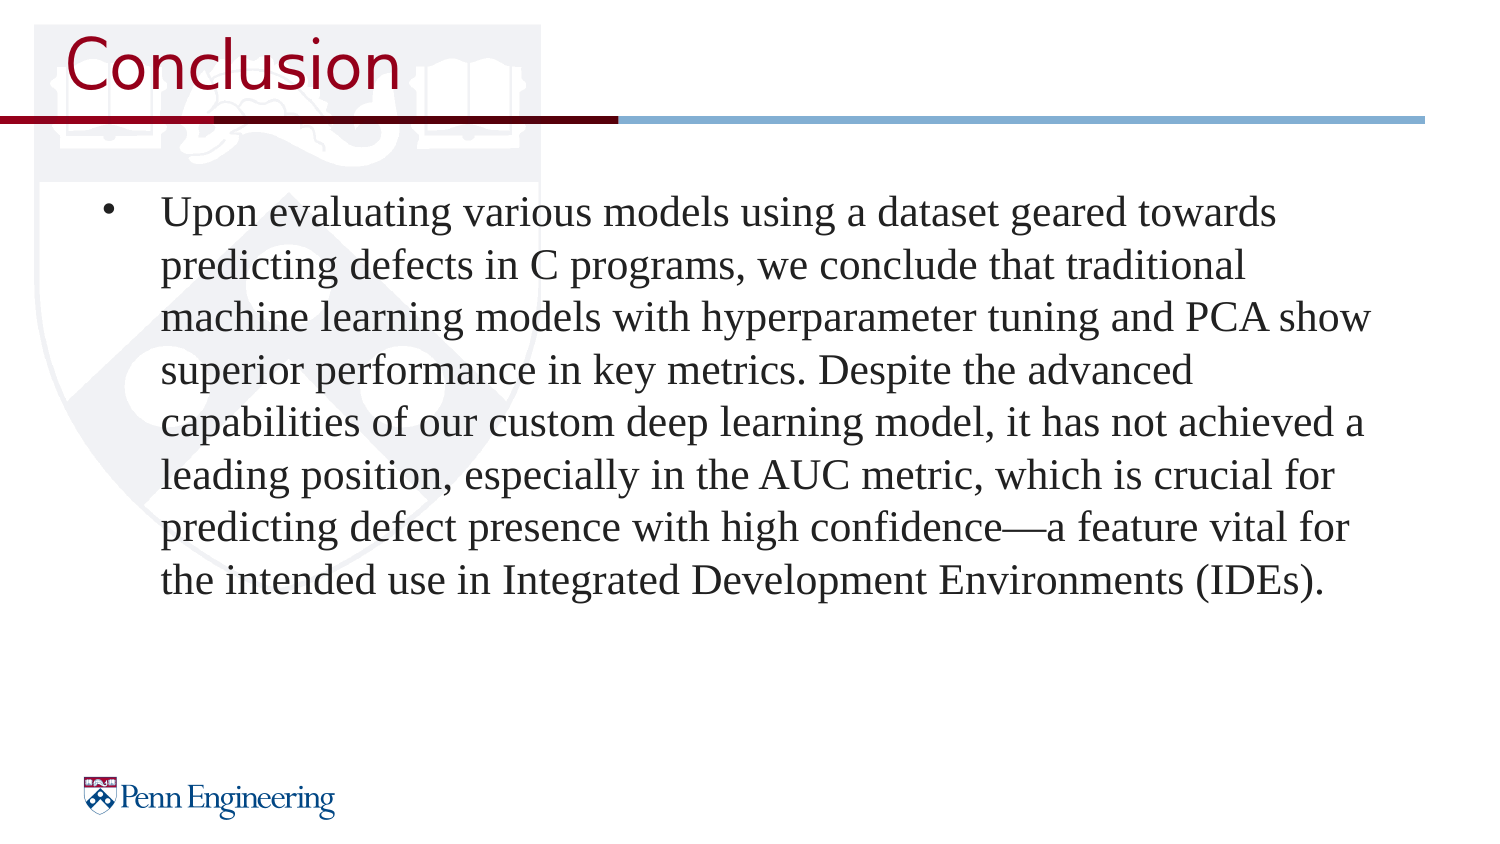

# Conclusion

Upon evaluating various models using a dataset geared towards predicting defects in C programs, we conclude that traditional machine learning models with hyperparameter tuning and PCA show superior performance in key metrics. Despite the advanced capabilities of our custom deep learning model, it has not achieved a leading position, especially in the AUC metric, which is crucial for predicting defect presence with high confidence—a feature vital for the intended use in Integrated Development Environments (IDEs).